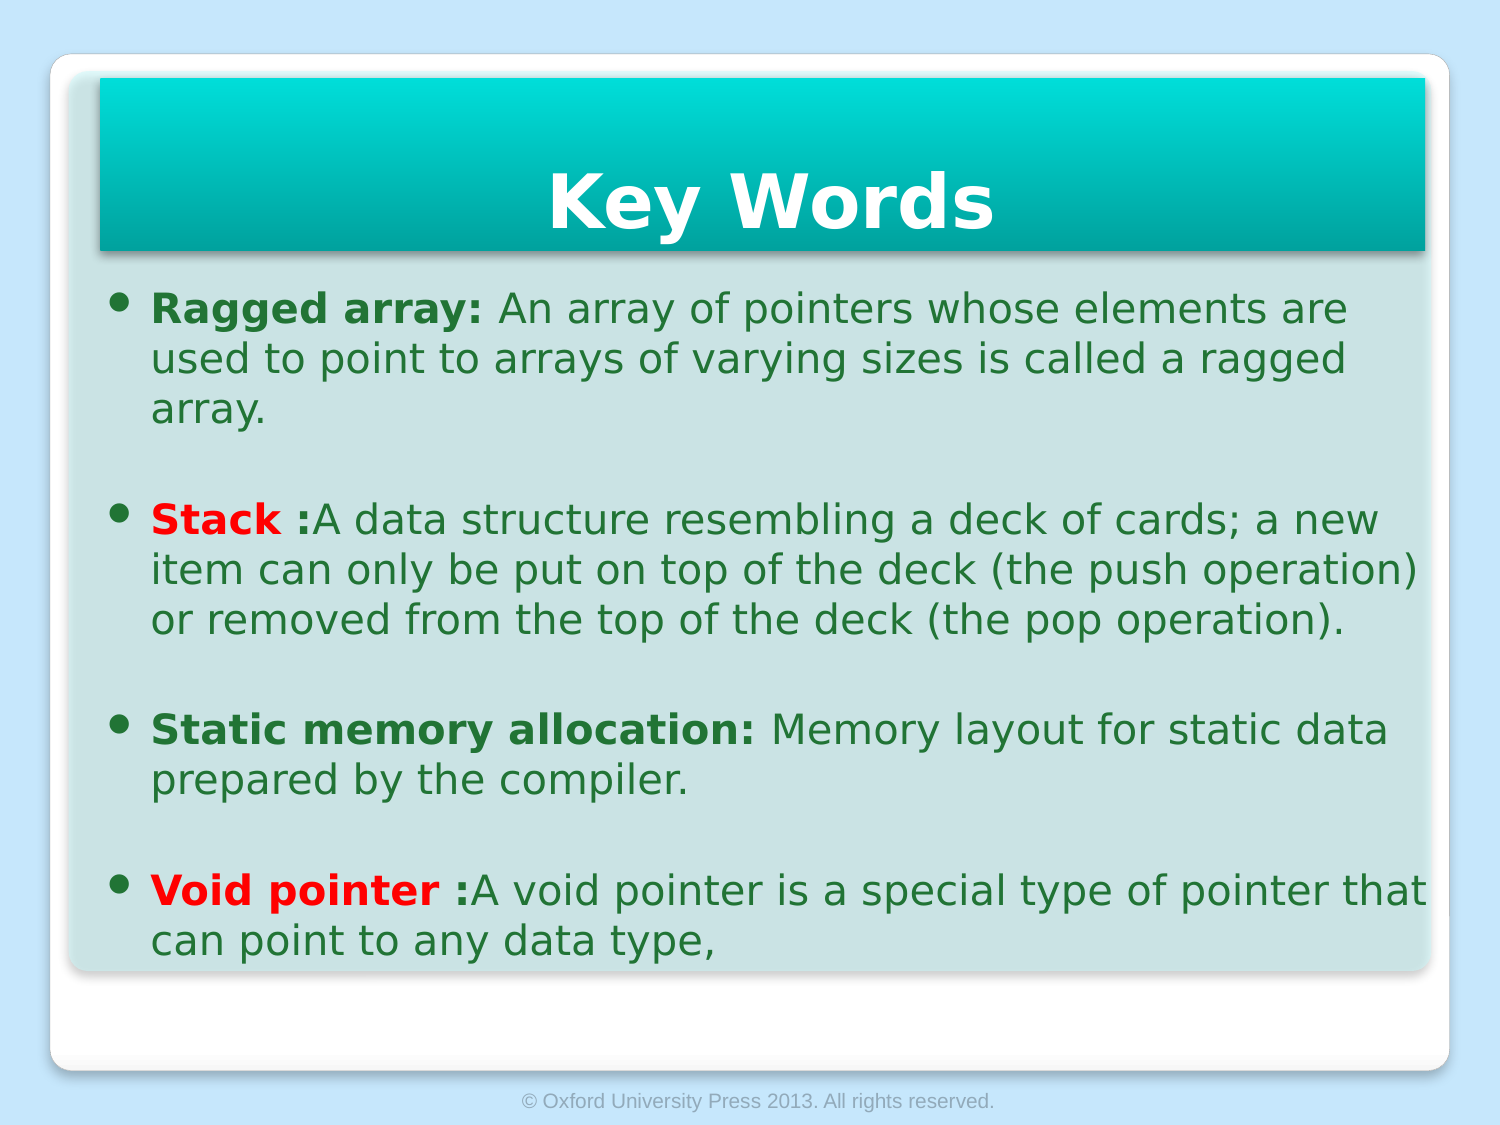

# Key Words
Ragged array: An array of pointers whose elements are used to point to arrays of varying sizes is called a ragged array.

Stack :A data structure resembling a deck of cards; a new item can only be put on top of the deck (the push operation) or removed from the top of the deck (the pop operation).

Static memory allocation: Memory layout for static data prepared by the compiler.

Void pointer :A void pointer is a special type of pointer that can point to any data type,

© Oxford University Press 2013. All rights reserved.